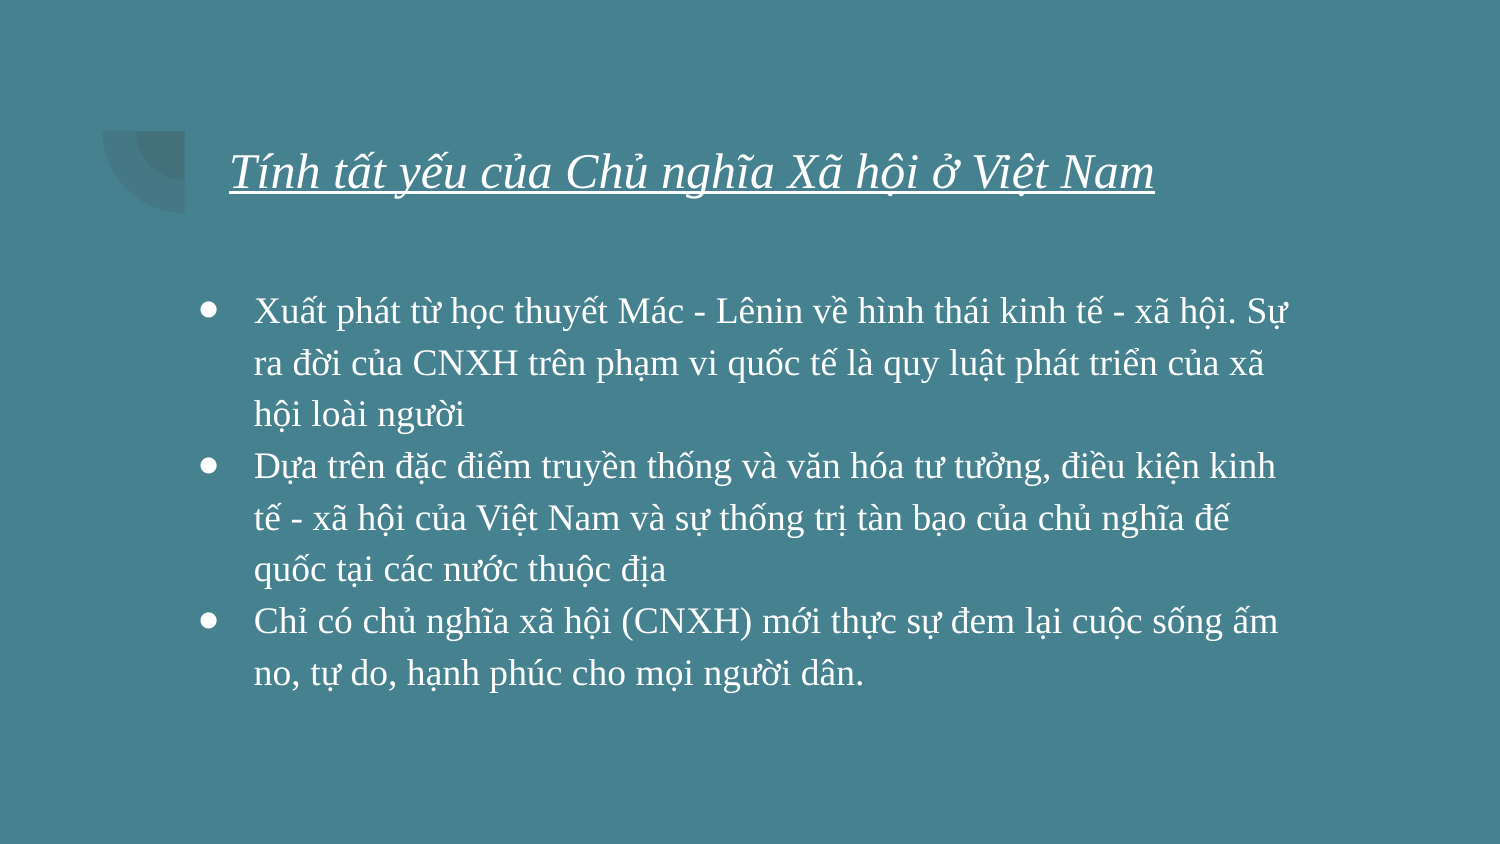

# Tính tất yếu của Chủ nghĩa Xã hội ở Việt Nam
Xuất phát từ học thuyết Mác - Lênin về hình thái kinh tế - xã hội. Sự ra đời của CNXH trên phạm vi quốc tế là quy luật phát triển của xã hội loài người
Dựa trên đặc điểm truyền thống và văn hóa tư tưởng, điều kiện kinh tế - xã hội của Việt Nam và sự thống trị tàn bạo của chủ nghĩa đế quốc tại các nước thuộc địa
Chỉ có chủ nghĩa xã hội (CNXH) mới thực sự đem lại cuộc sống ấm no, tự do, hạnh phúc cho mọi người dân.